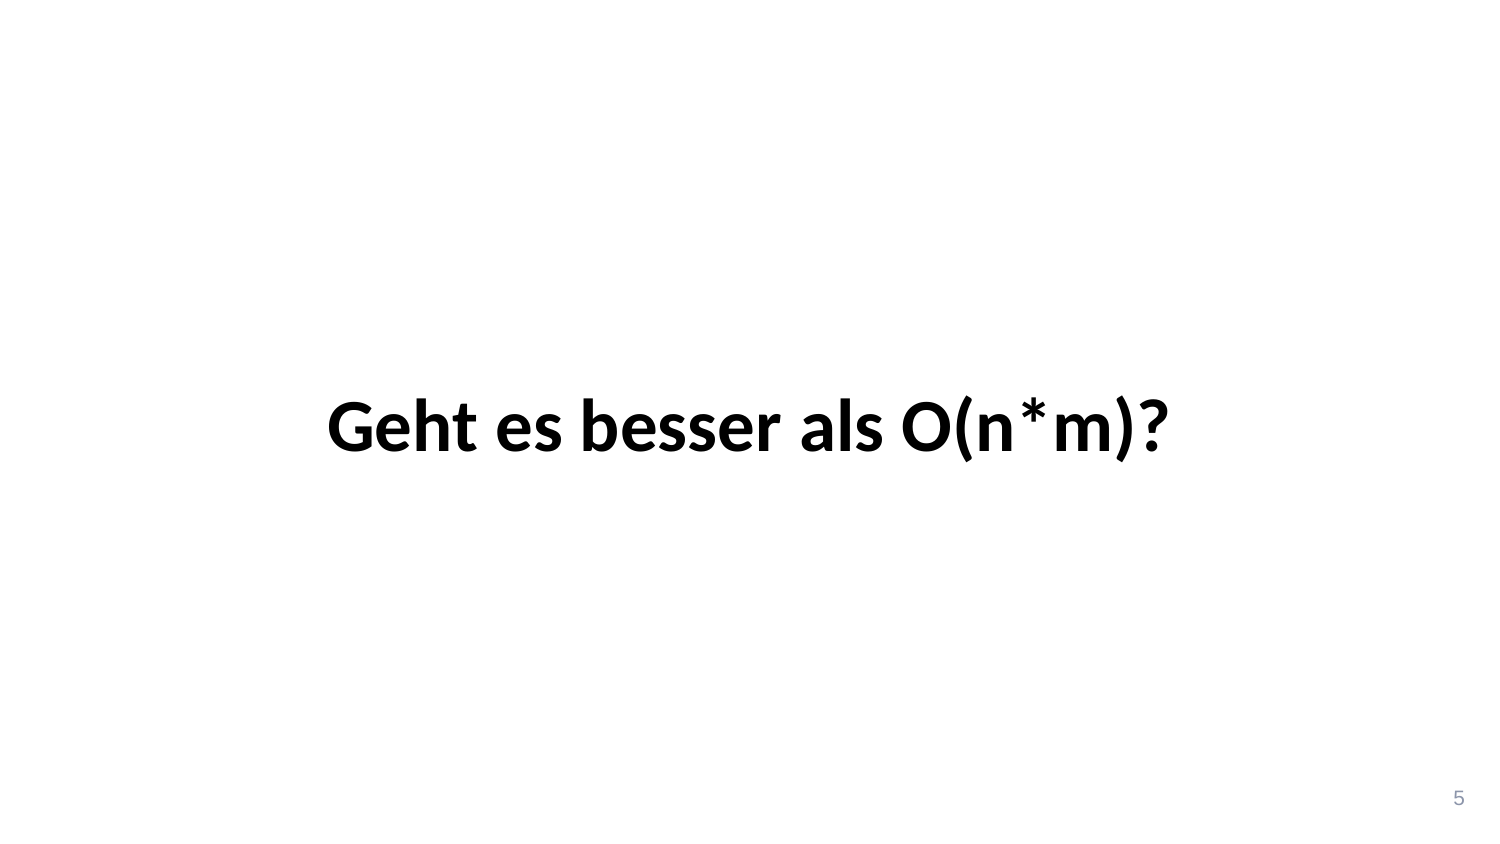

# Geht es besser als O(n*m)?
5